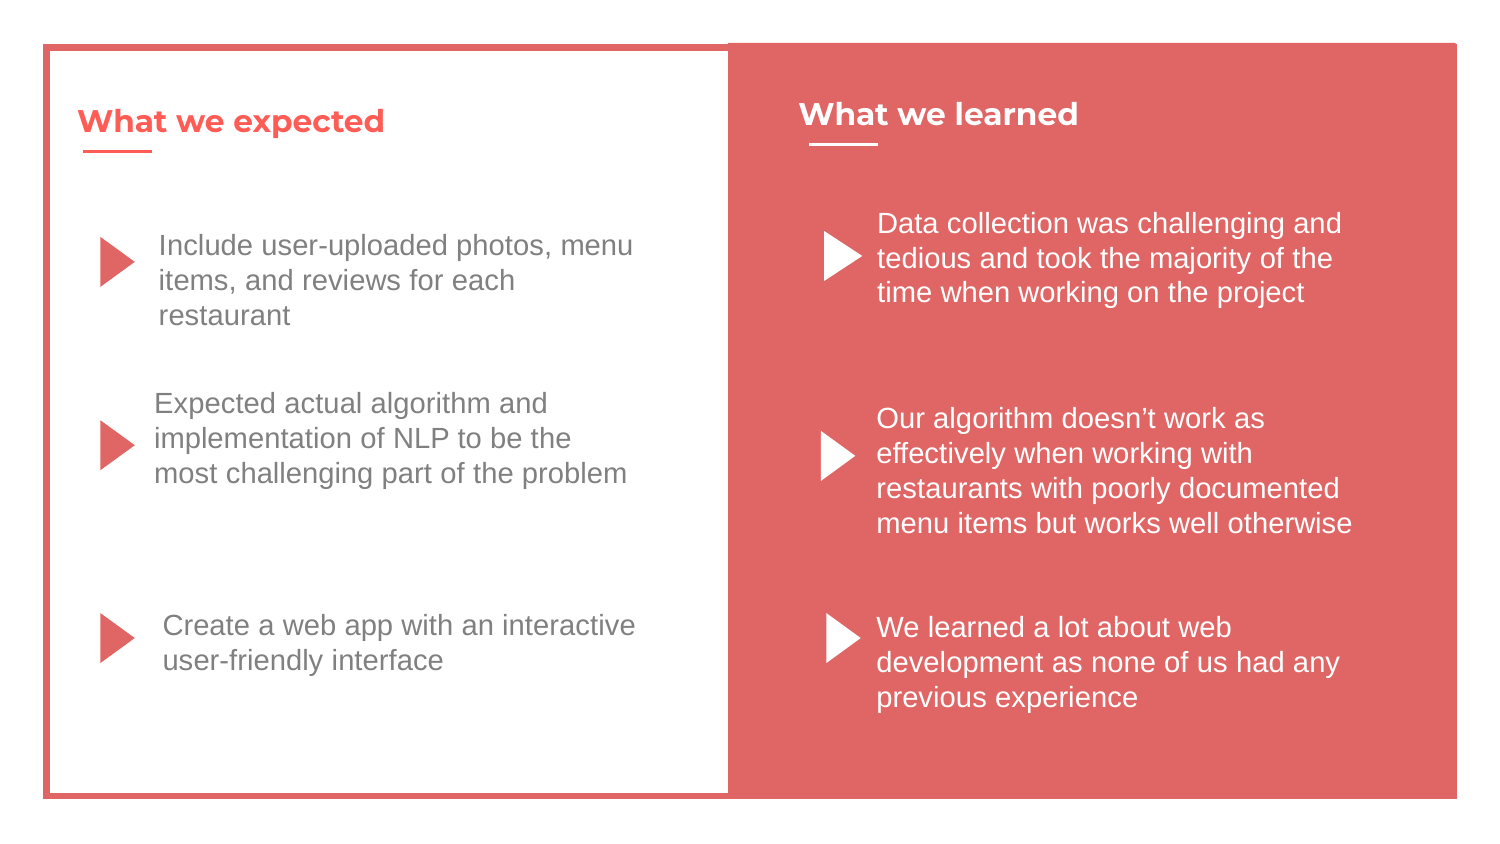

What we learned
What we expected
Data collection was challenging and tedious and took the majority of the time when working on the project
Include user-uploaded photos, menu items, and reviews for each restaurant

Expected actual algorithm and implementation of NLP to be the most challenging part of the problem
Our algorithm doesn’t work as effectively when working with restaurants with poorly documented menu items but works well otherwise

Create a web app with an interactive user-friendly interface
We learned a lot about web development as none of us had any previous experience